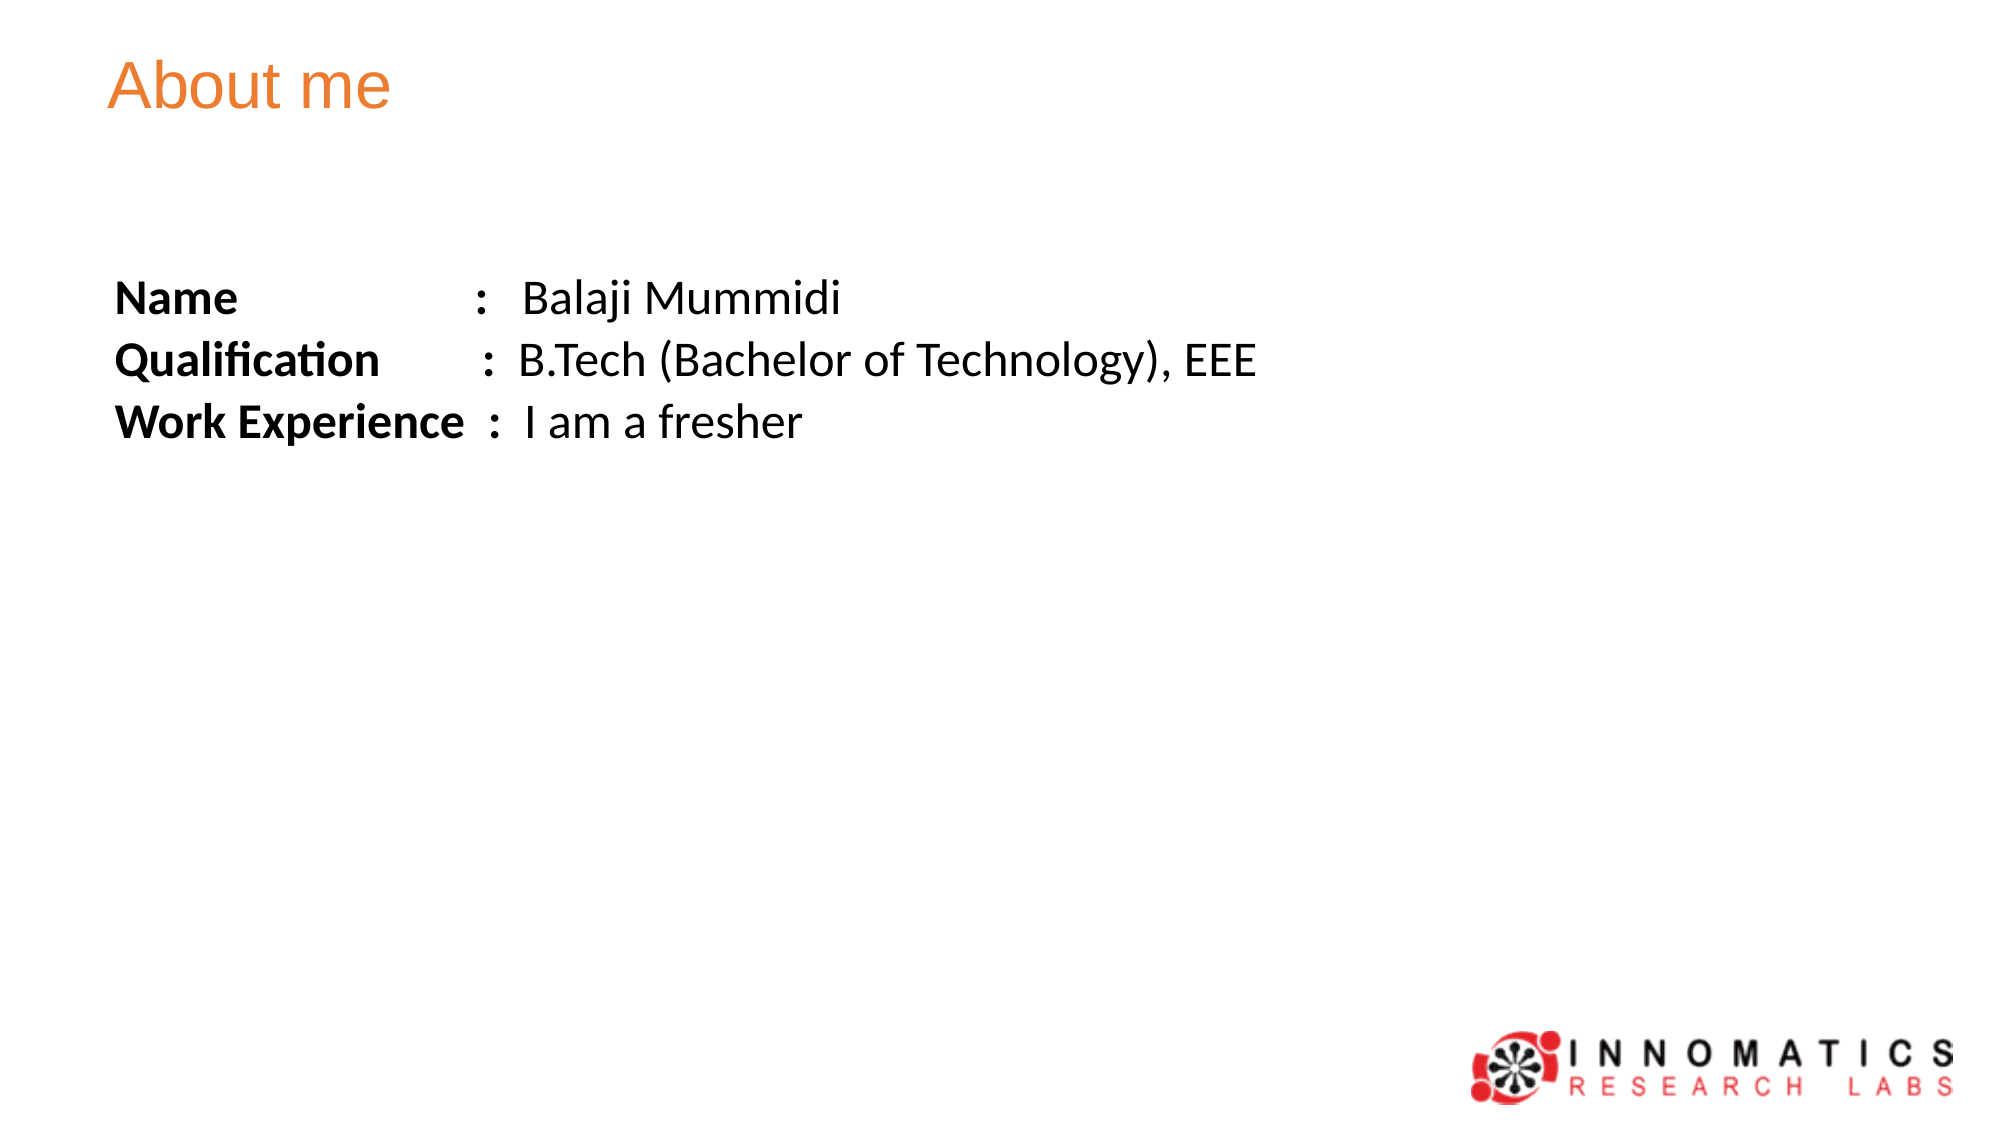

# About me
Name                     :   Balaji Mummidi
Qualification         :  B.Tech (Bachelor of Technology), EEE
Work Experience  :  I am a fresher